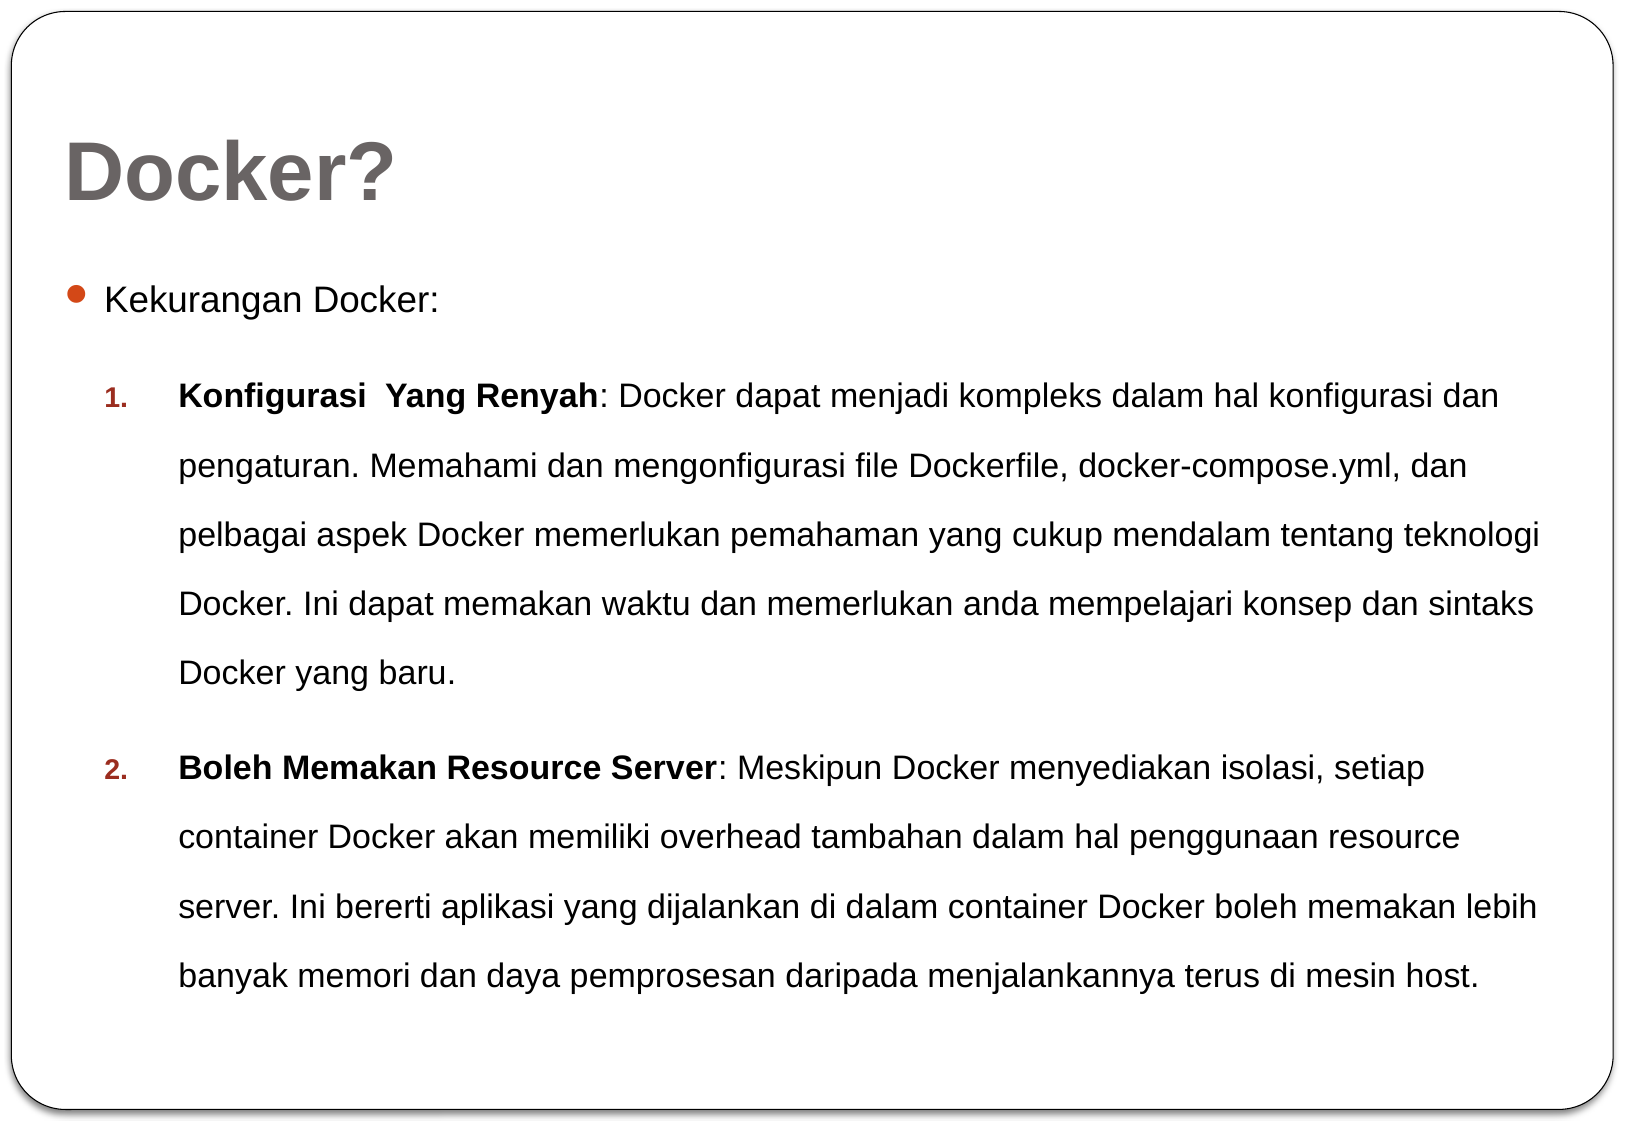

# Docker?
Kekurangan Docker:
Konfigurasi  Yang Renyah: Docker dapat menjadi kompleks dalam hal konfigurasi dan pengaturan. Memahami dan mengonfigurasi file Dockerfile, docker-compose.yml, dan pelbagai aspek Docker memerlukan pemahaman yang cukup mendalam tentang teknologi Docker. Ini dapat memakan waktu dan memerlukan anda mempelajari konsep dan sintaks Docker yang baru.
Boleh Memakan Resource Server: Meskipun Docker menyediakan isolasi, setiap container Docker akan memiliki overhead tambahan dalam hal penggunaan resource server. Ini bererti aplikasi yang dijalankan di dalam container Docker boleh memakan lebih banyak memori dan daya pemprosesan daripada menjalankannya terus di mesin host.